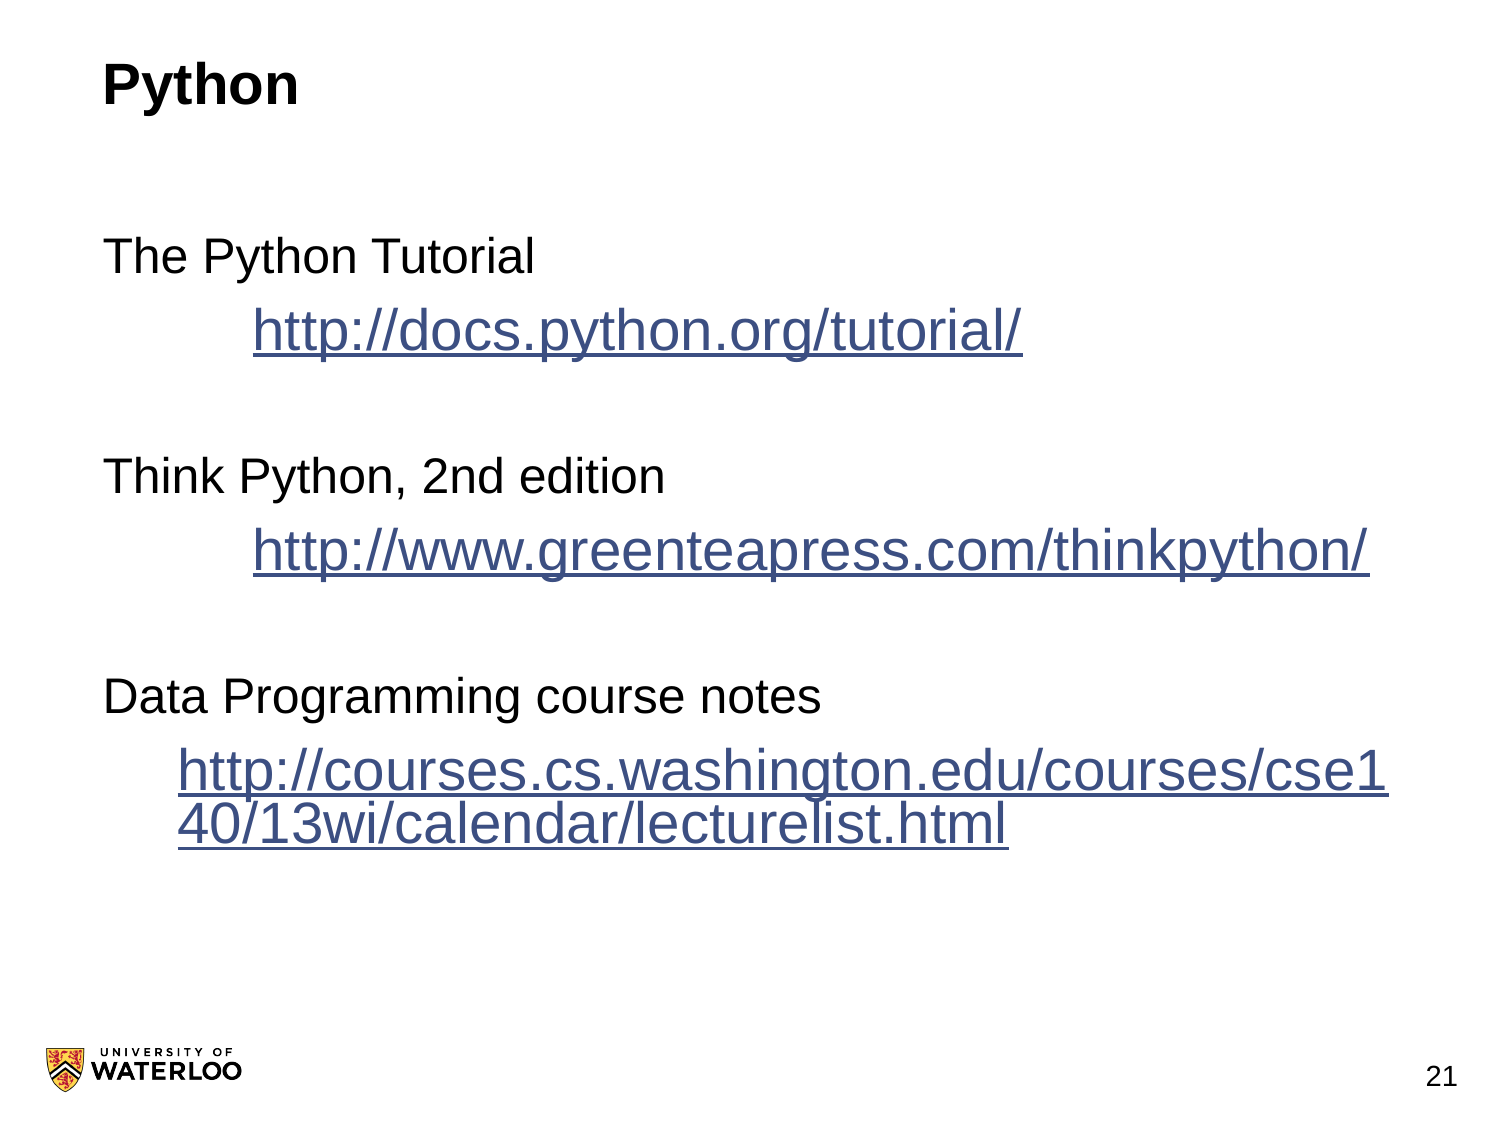

# Python
The Python Tutorial
	http://docs.python.org/tutorial/

Think Python, 2nd edition
	http://www.greenteapress.com/thinkpython/

Data Programming course notes
http://courses.cs.washington.edu/courses/cse140/13wi/calendar/lecturelist.html